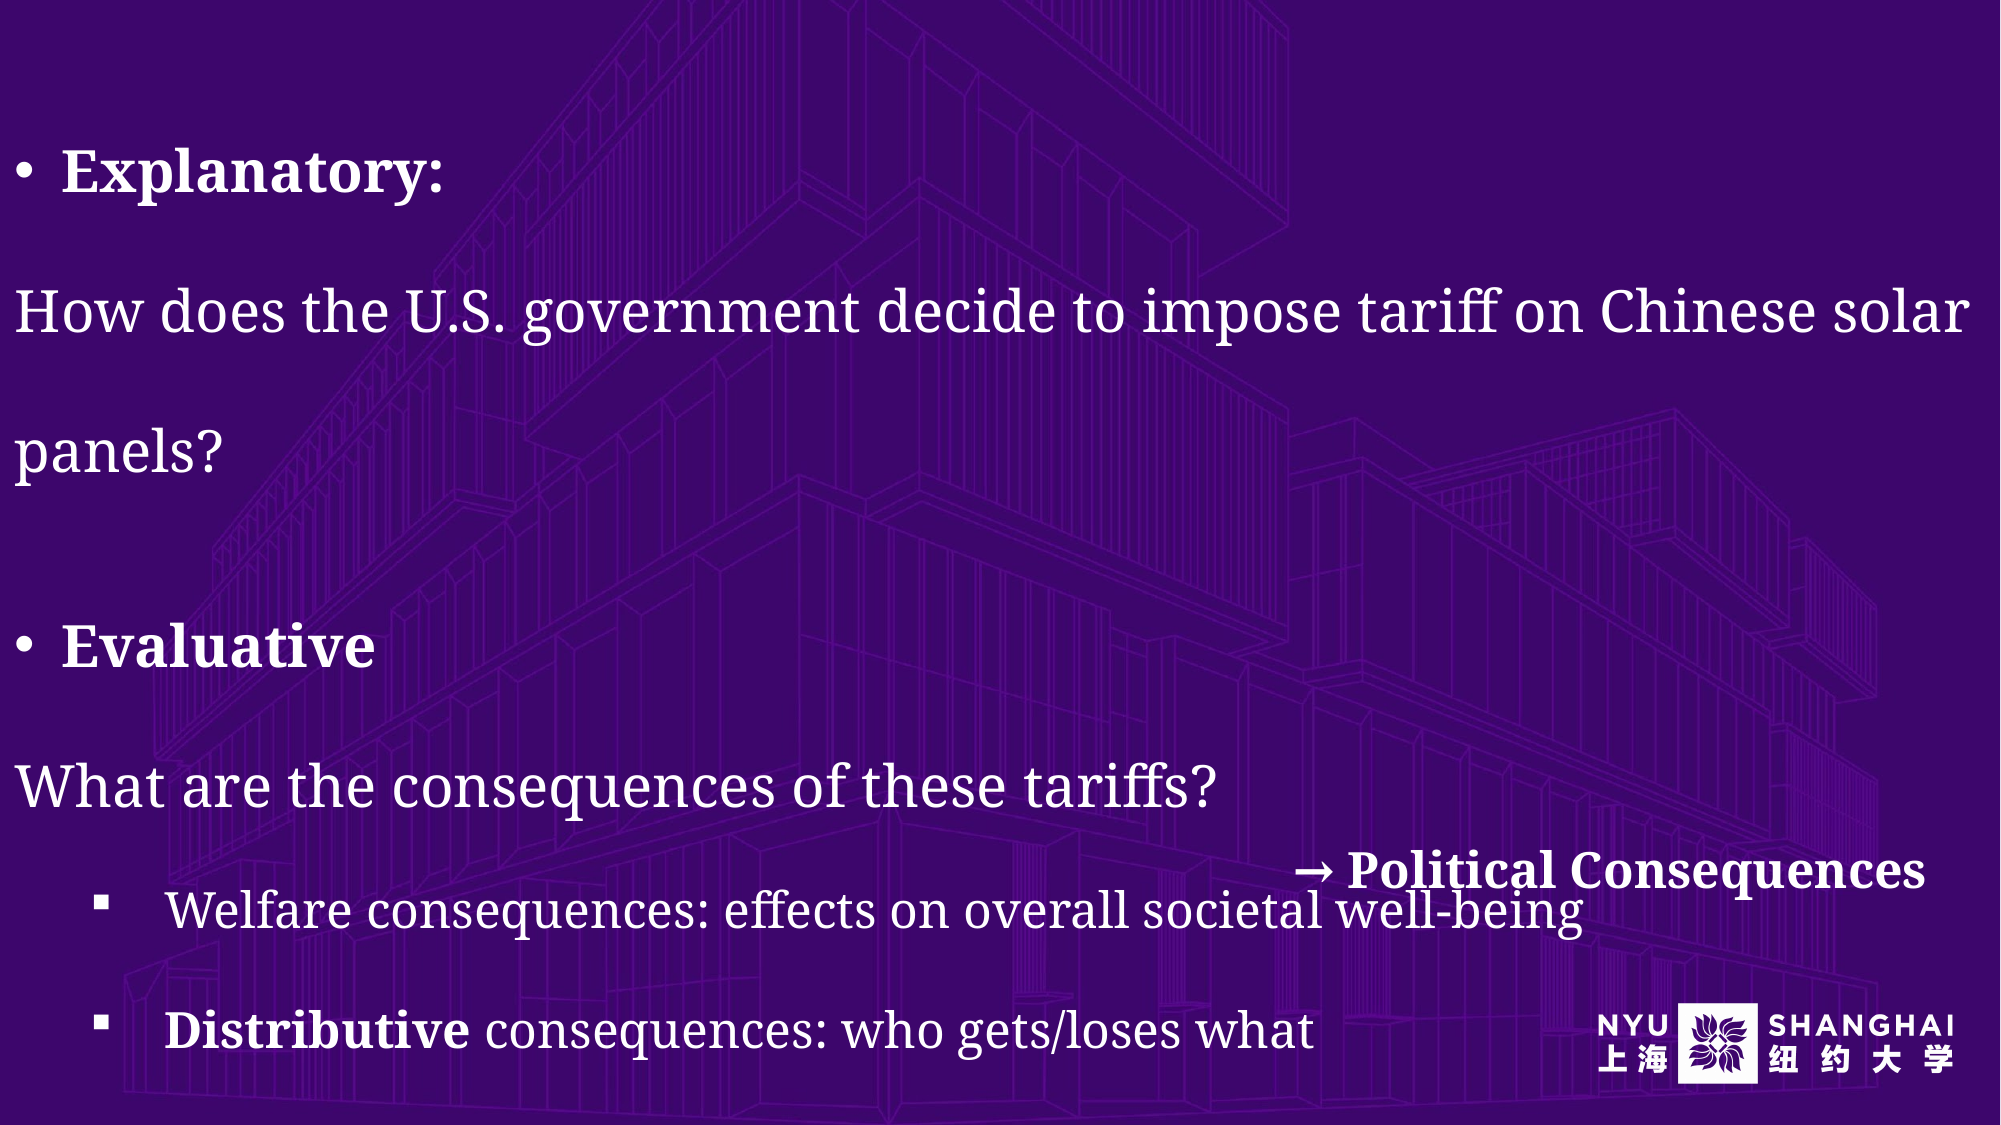

Explanatory:
How does the U.S. government decide to impose tariff on Chinese solar panels?

Evaluative
What are the consequences of these tariffs?
Welfare consequences: effects on overall societal well-being
Distributive consequences: who gets/loses what
→ Political Consequences